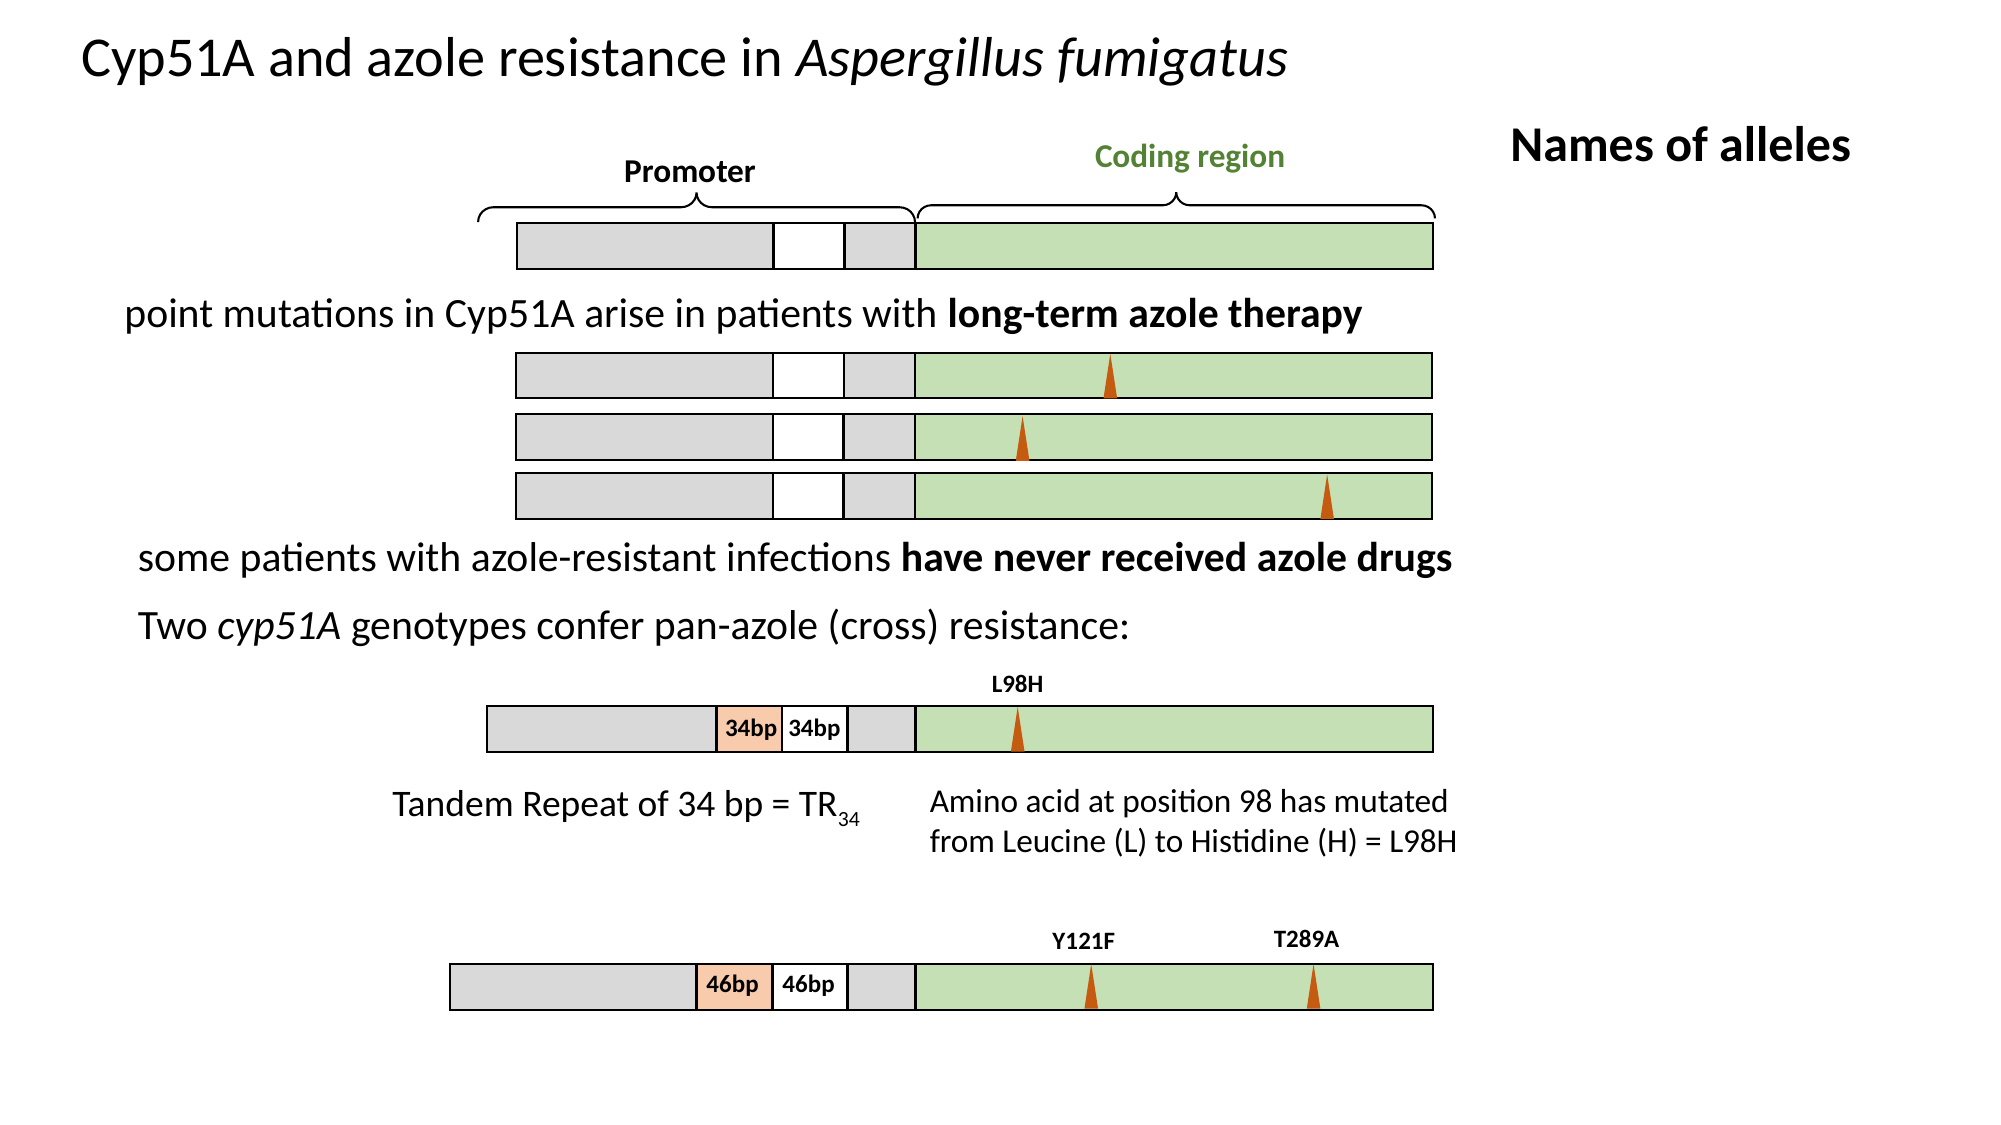

# Cyp51A and azole resistance in Aspergillus fumigatus
Names of alleles
Coding region
Promoter

point mutations in Cyp51A arise in patients with long-term azole therapy

some patients with azole-resistant infections have never received azole drugs
Two cyp51A genotypes confer pan-azole (cross) resistance:
L98H

34bp
34bp

Amino acid at position 98 has mutated from Leucine (L) to Histidine (H) = L98H
Tandem Repeat of 34 bp = TR34
T289A

Y121F

46bp
46bp